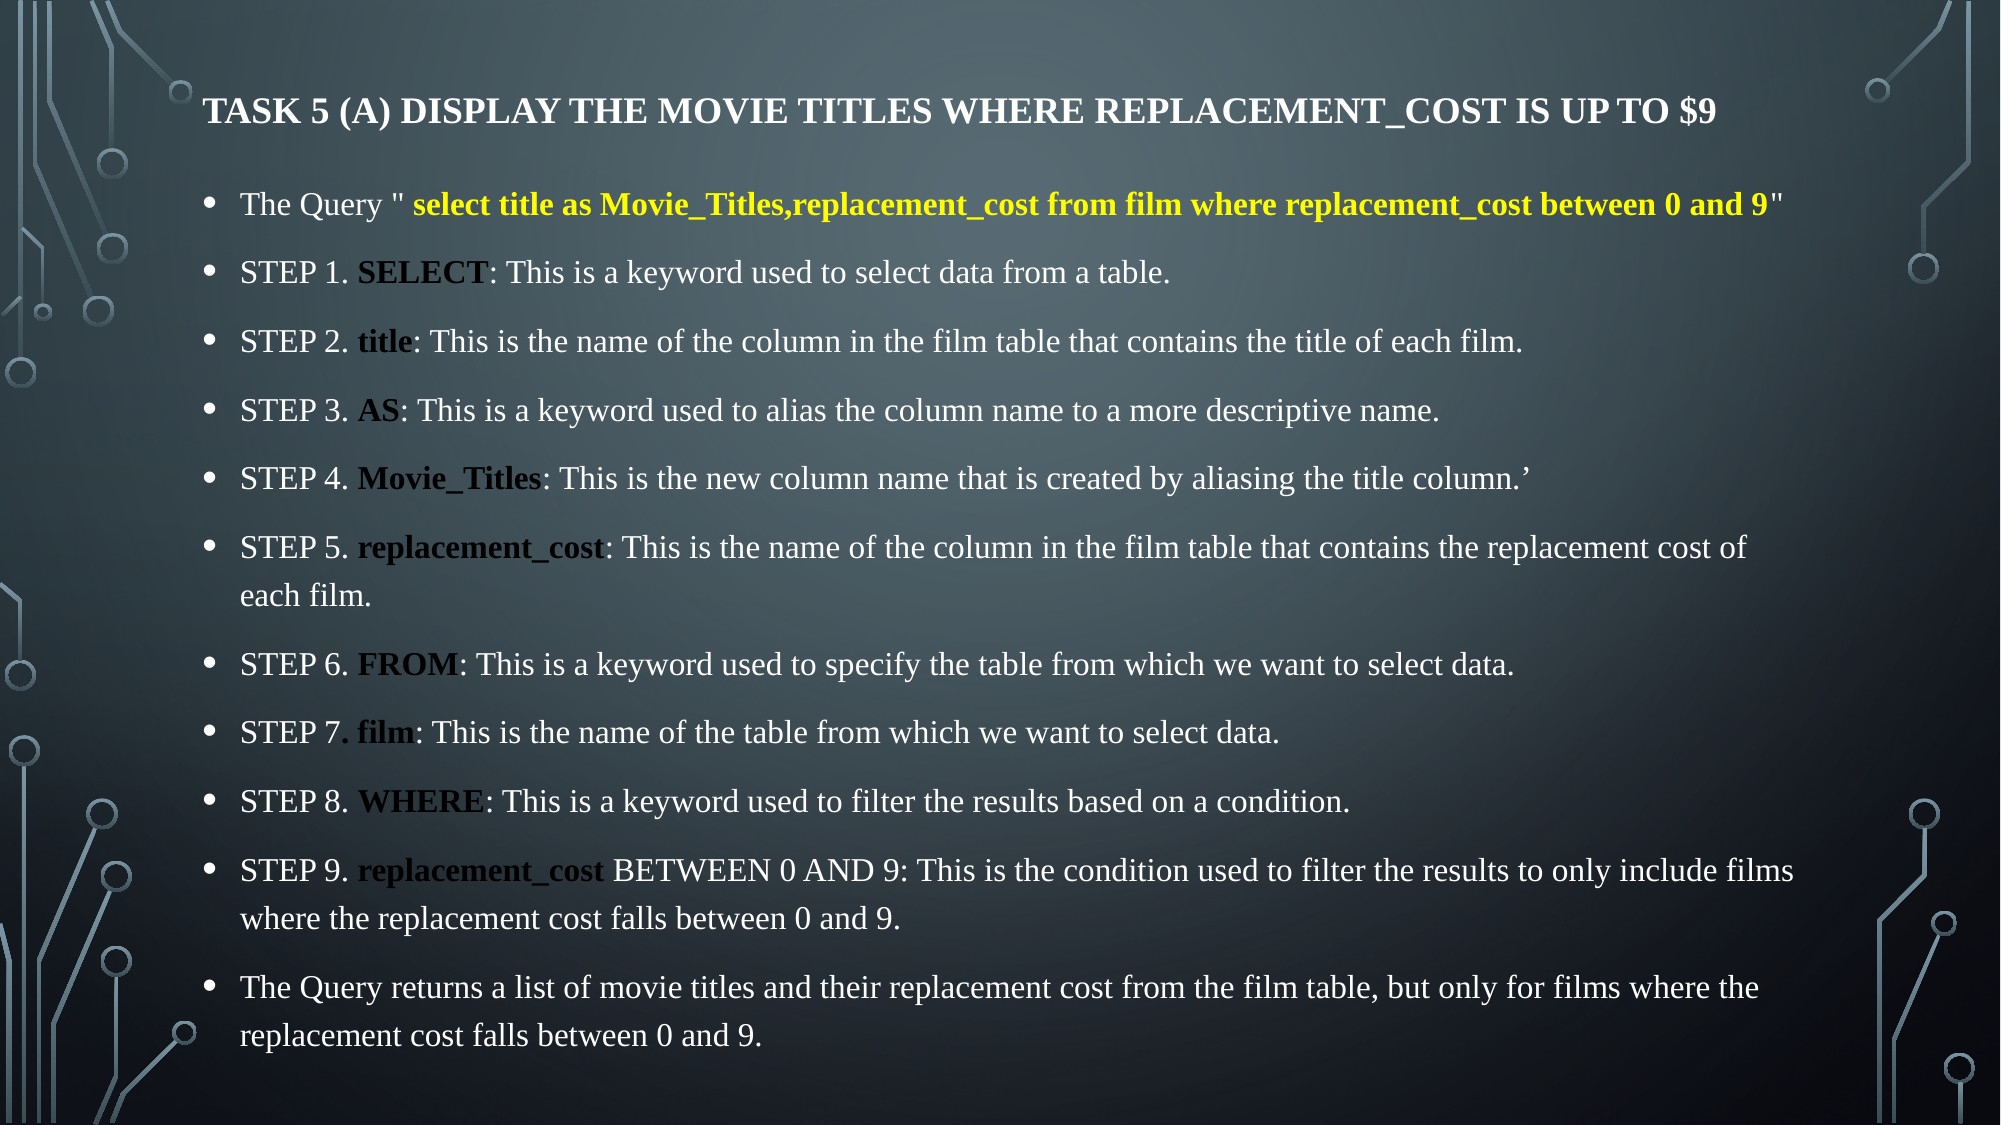

# Task 5 (a) Display the movie titles where replacement_cost is up to $9
The Query " select title as Movie_Titles,replacement_cost from film where replacement_cost between 0 and 9"
STEP 1. SELECT: This is a keyword used to select data from a table.
STEP 2. title: This is the name of the column in the film table that contains the title of each film.
STEP 3. AS: This is a keyword used to alias the column name to a more descriptive name.
STEP 4. Movie_Titles: This is the new column name that is created by aliasing the title column.’
STEP 5. replacement_cost: This is the name of the column in the film table that contains the replacement cost of each film.
STEP 6. FROM: This is a keyword used to specify the table from which we want to select data.
STEP 7. film: This is the name of the table from which we want to select data.
STEP 8. WHERE: This is a keyword used to filter the results based on a condition.
STEP 9. replacement_cost BETWEEN 0 AND 9: This is the condition used to filter the results to only include films where the replacement cost falls between 0 and 9.
The Query returns a list of movie titles and their replacement cost from the film table, but only for films where the replacement cost falls between 0 and 9.